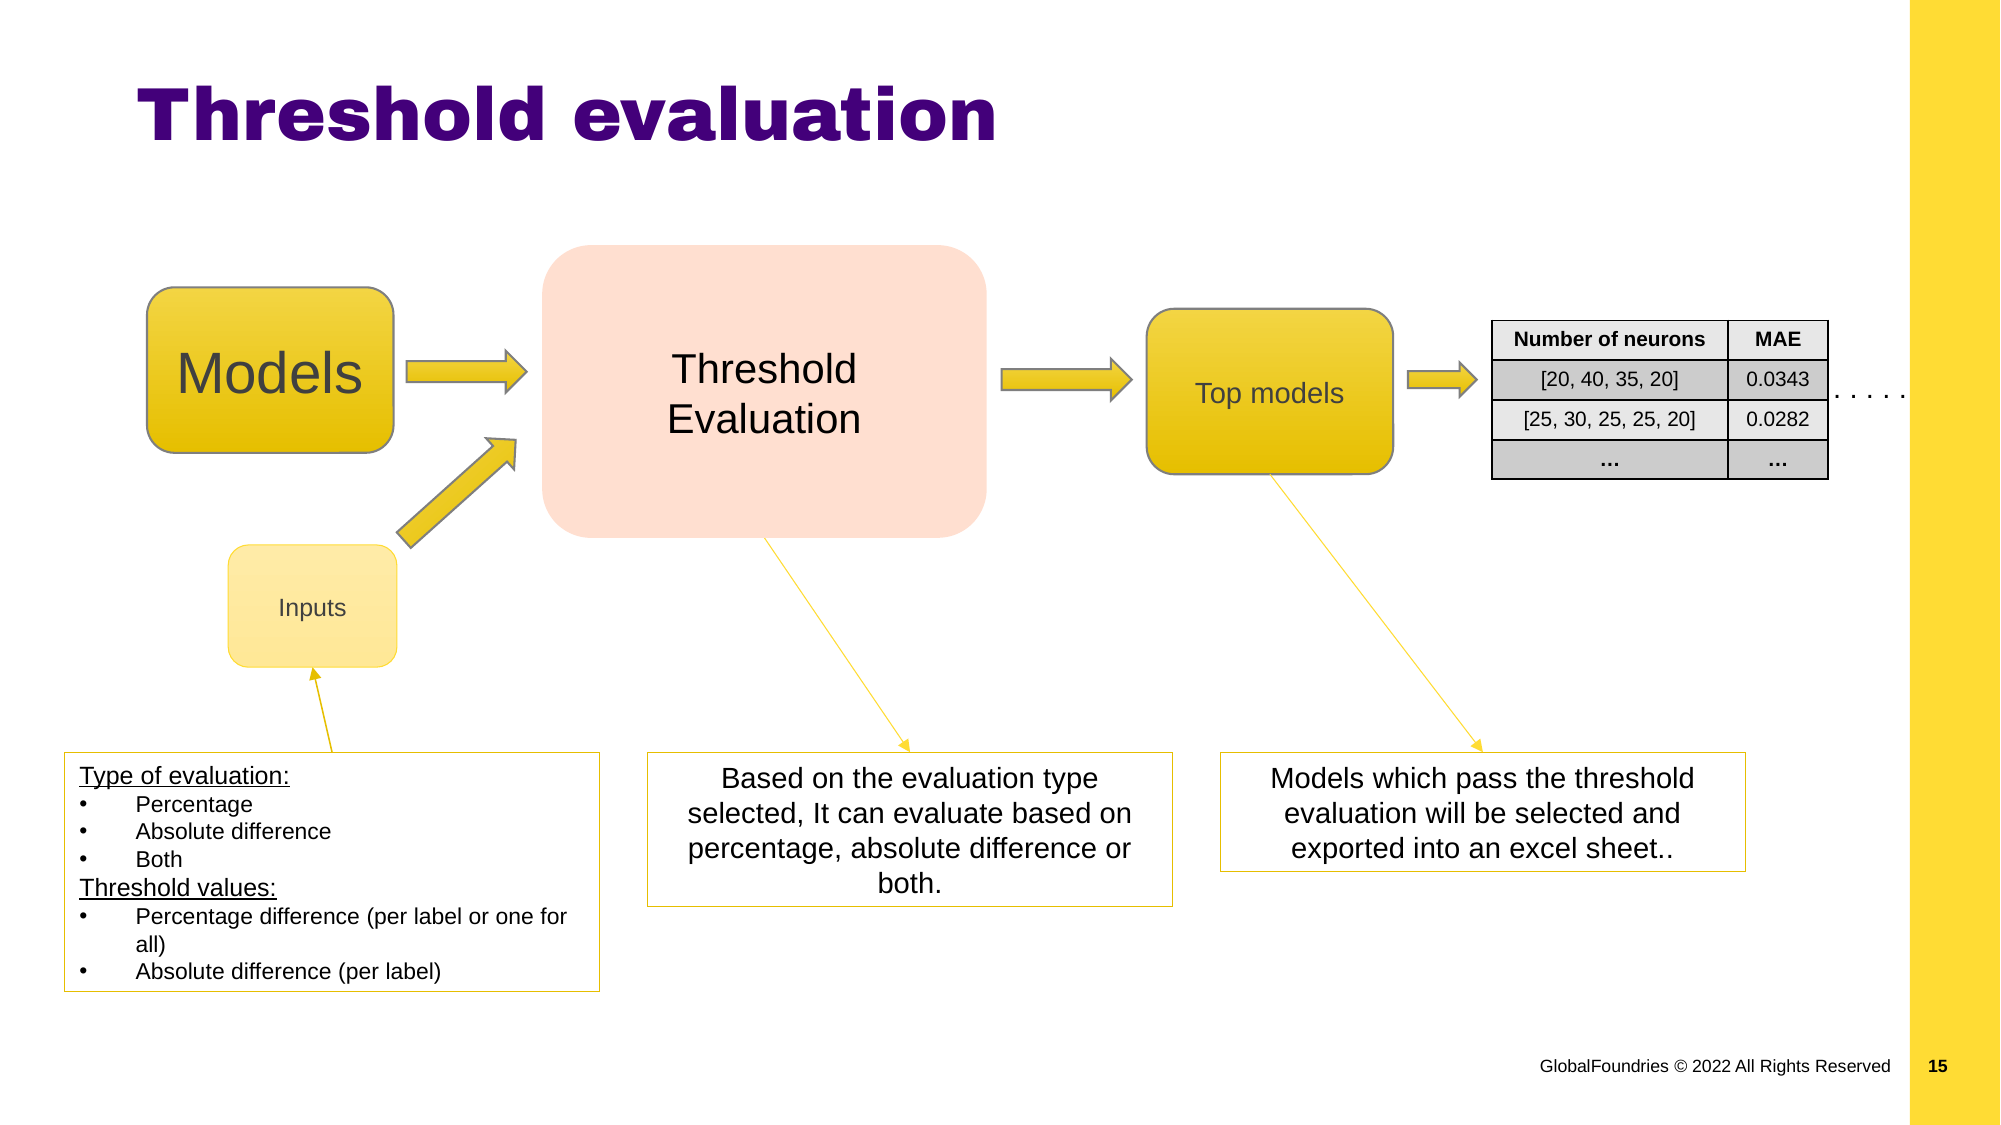

# Threshold evaluation
Threshold Evaluation
Models
Top models
| Number of neurons | MAE |
| --- | --- |
| [20, 40, 35, 20] | 0.0343 |
| [25, 30, 25, 25, 20] | 0.0282 |
| … | … |

 . . . . .

Inputs
Type of evaluation:
Percentage
Absolute difference
Both
Threshold values:
Percentage difference (per label or one for all)
Absolute difference (per label)
Based on the evaluation type selected, It can evaluate based on percentage, absolute difference or both.
Models which pass the threshold evaluation will be selected and exported into an excel sheet..
GlobalFoundries © 2022 All Rights Reserved
15